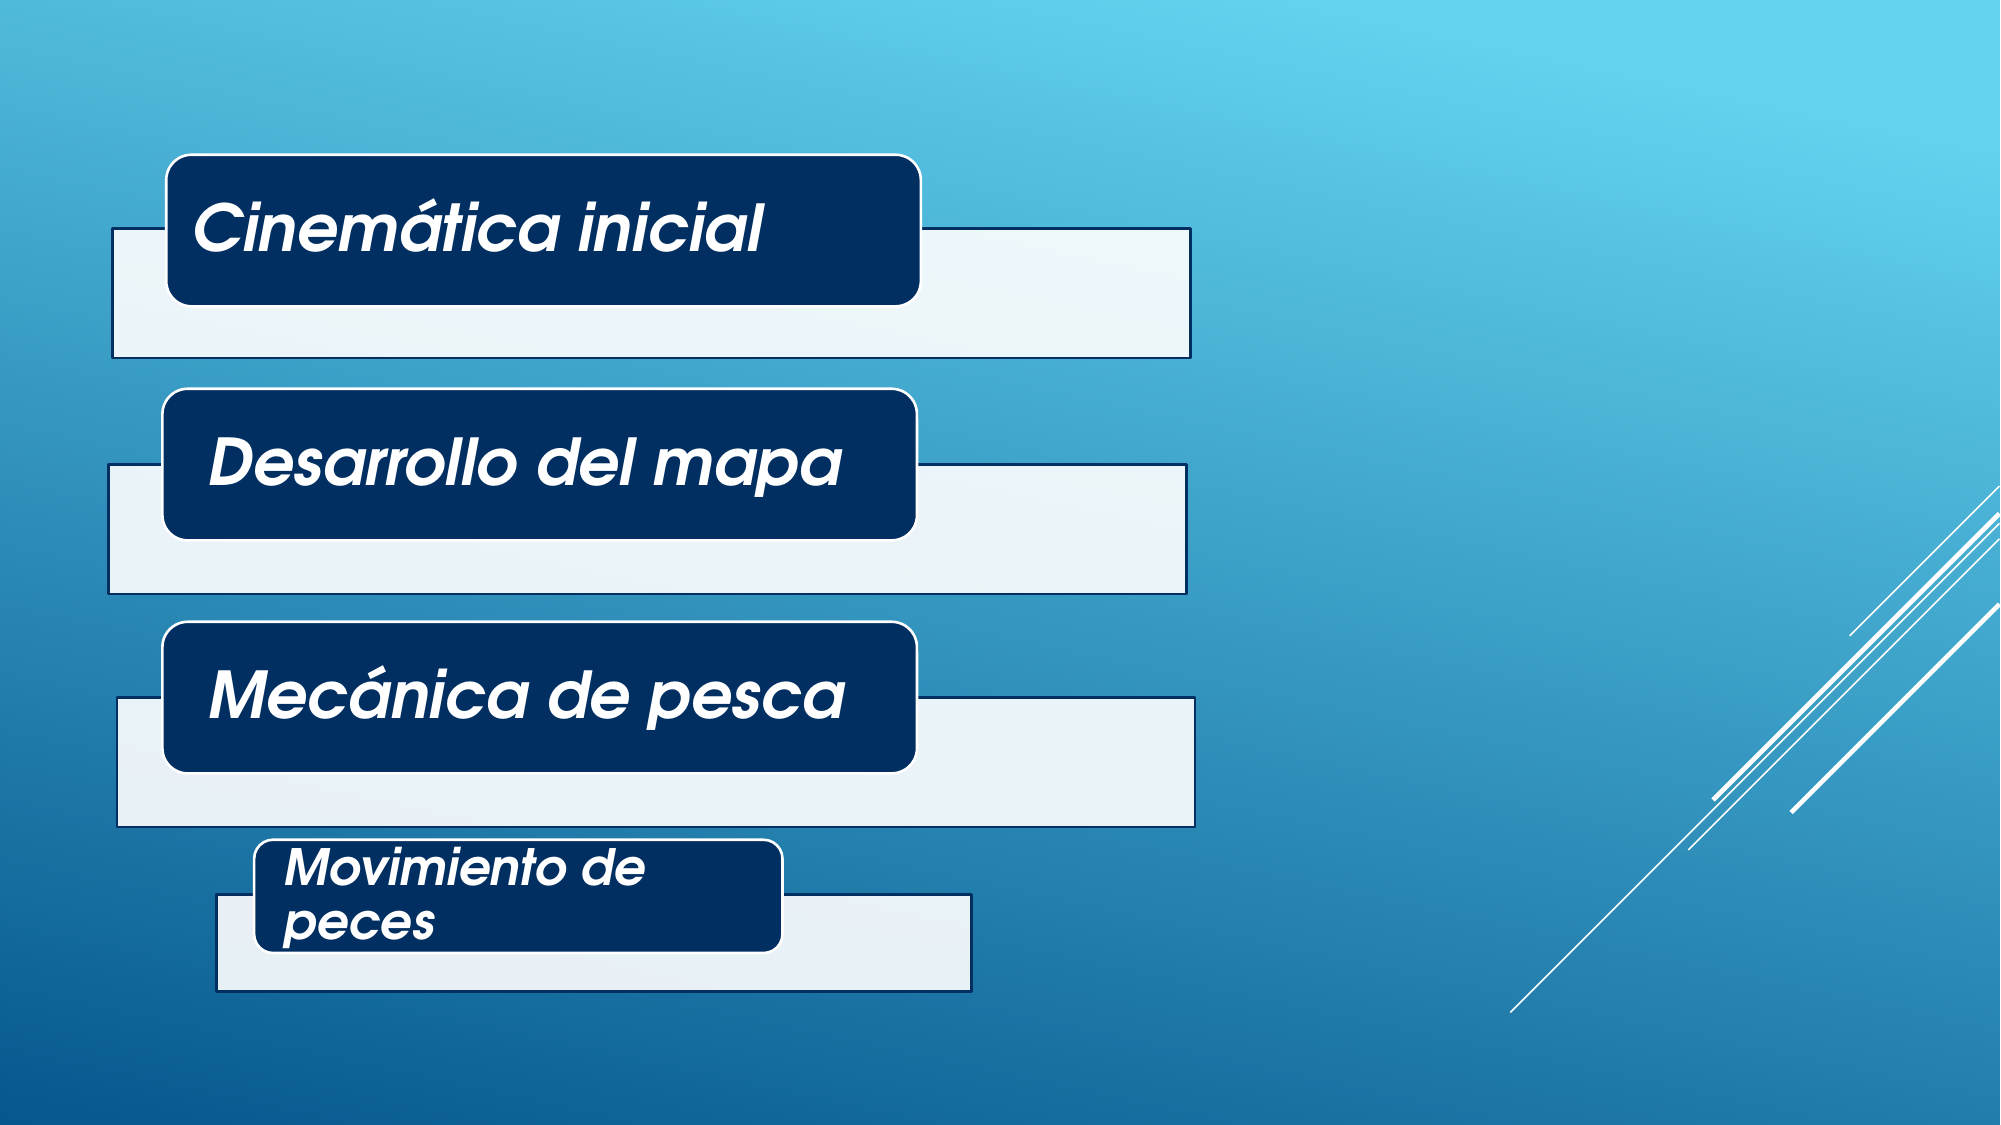

Cinemática inicial

Desarrollo del mapa

Mecánica de pesca

Movimiento de peces